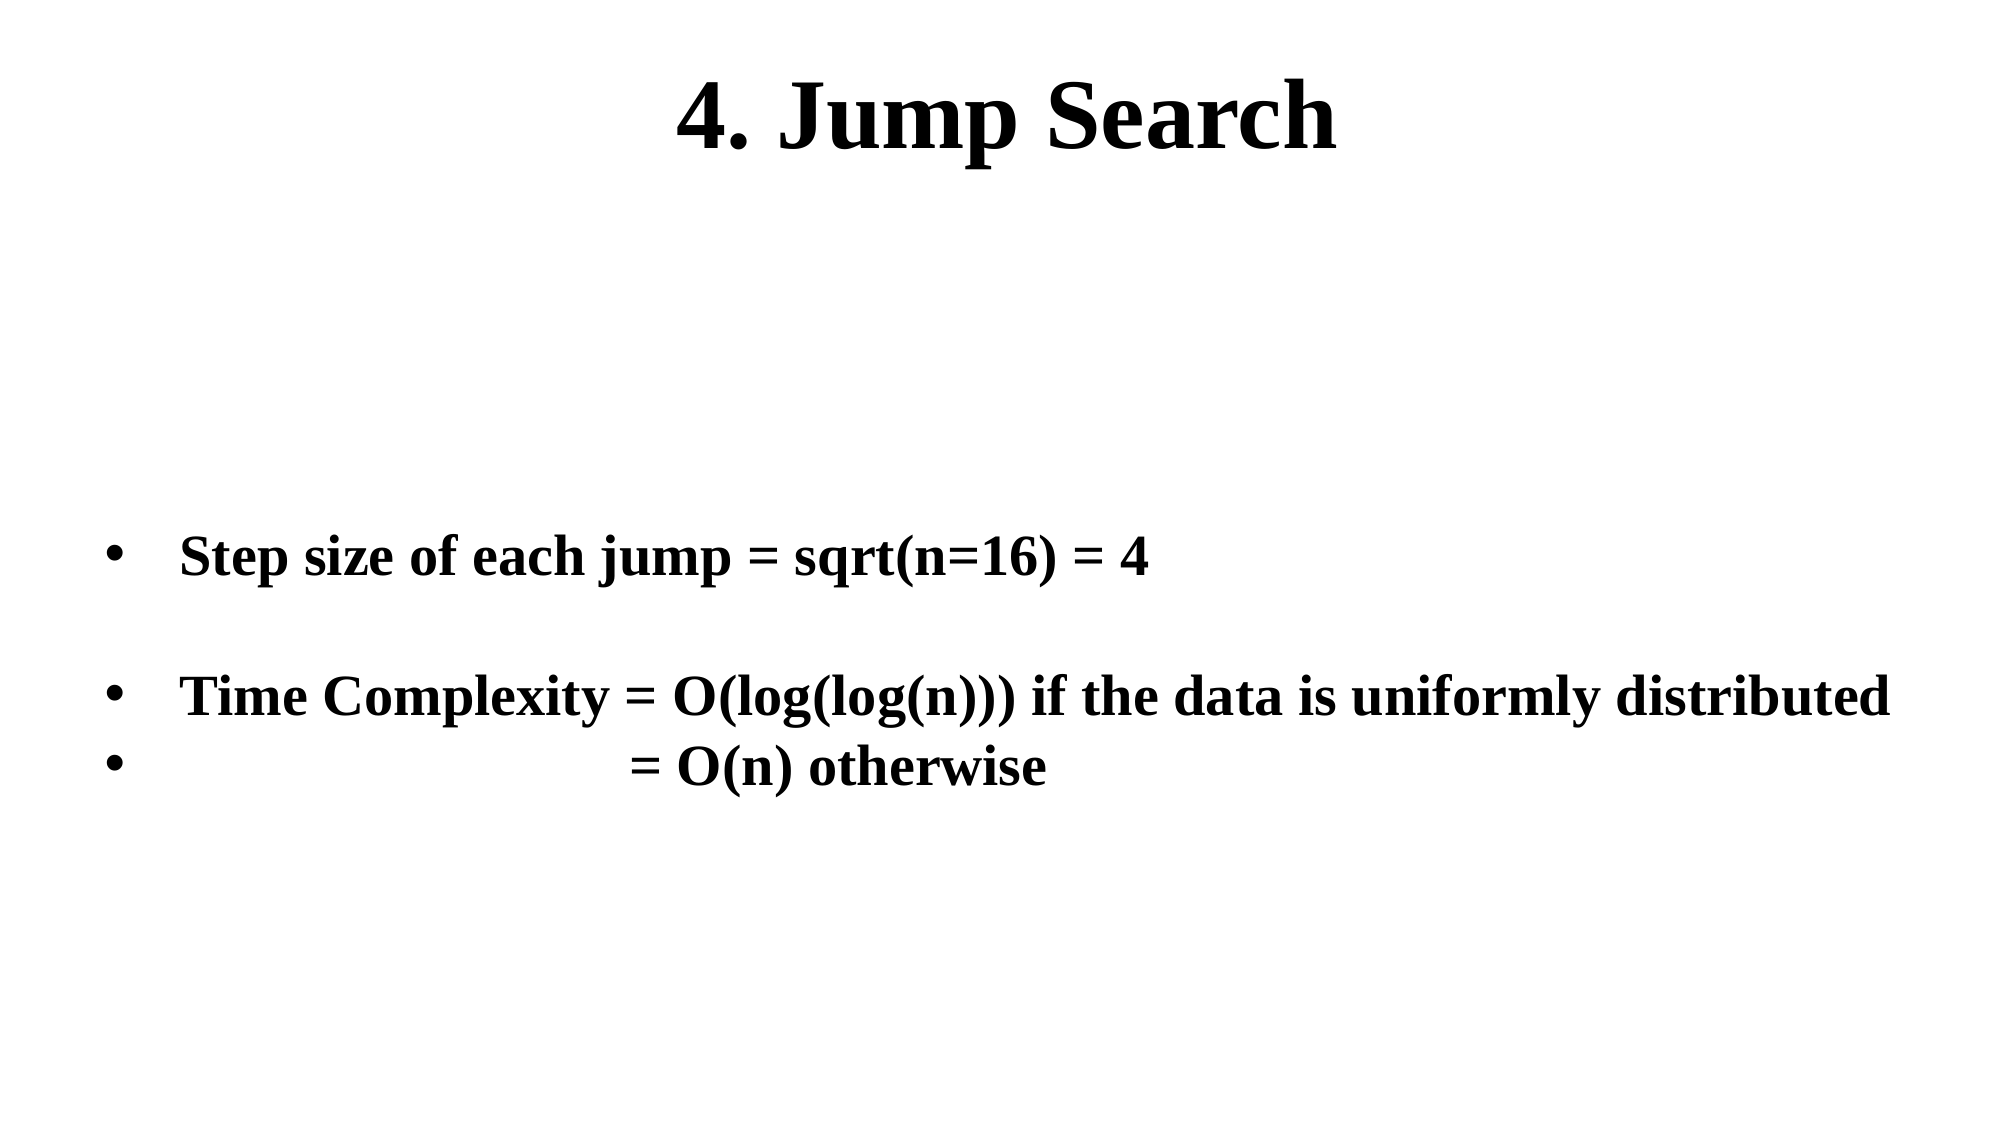

4. Jump Search
Step size of each jump = sqrt(n=16) = 4

Time Complexity = O(log(log(n))) if the data is uniformly distributed
                               = O(n) otherwise